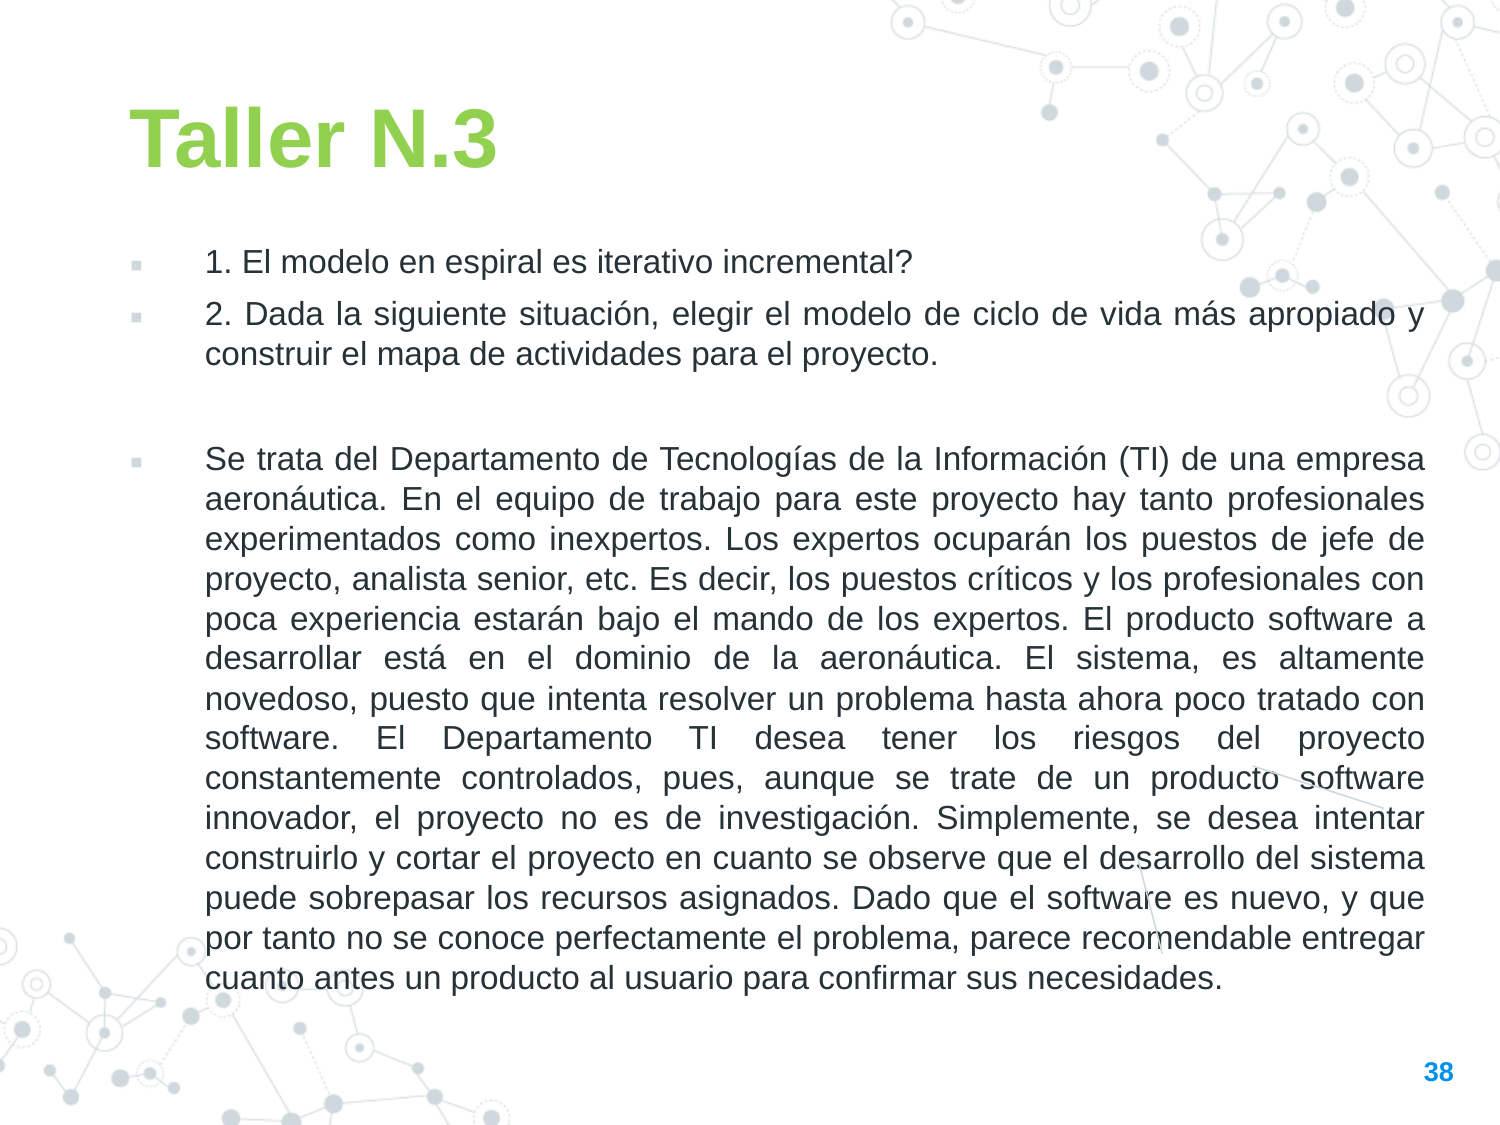

Taller N.3
1. El modelo en espiral es iterativo incremental?
2. Dada la siguiente situación, elegir el modelo de ciclo de vida más apropiado y construir el mapa de actividades para el proyecto.

Se trata del Departamento de Tecnologías de la Información (TI) de una empresa aeronáutica. En el equipo de trabajo para este proyecto hay tanto profesionales experimentados como inexpertos. Los expertos ocuparán los puestos de jefe de proyecto, analista senior, etc. Es decir, los puestos críticos y los profesionales con poca experiencia estarán bajo el mando de los expertos. El producto software a desarrollar está en el dominio de la aeronáutica. El sistema, es altamente novedoso, puesto que intenta resolver un problema hasta ahora poco tratado con software. El Departamento TI desea tener los riesgos del proyecto constantemente controlados, pues, aunque se trate de un producto software innovador, el proyecto no es de investigación. Simplemente, se desea intentar construirlo y cortar el proyecto en cuanto se observe que el desarrollo del sistema puede sobrepasar los recursos asignados. Dado que el software es nuevo, y que por tanto no se conoce perfectamente el problema, parece recomendable entregar cuanto antes un producto al usuario para confirmar sus necesidades.
38